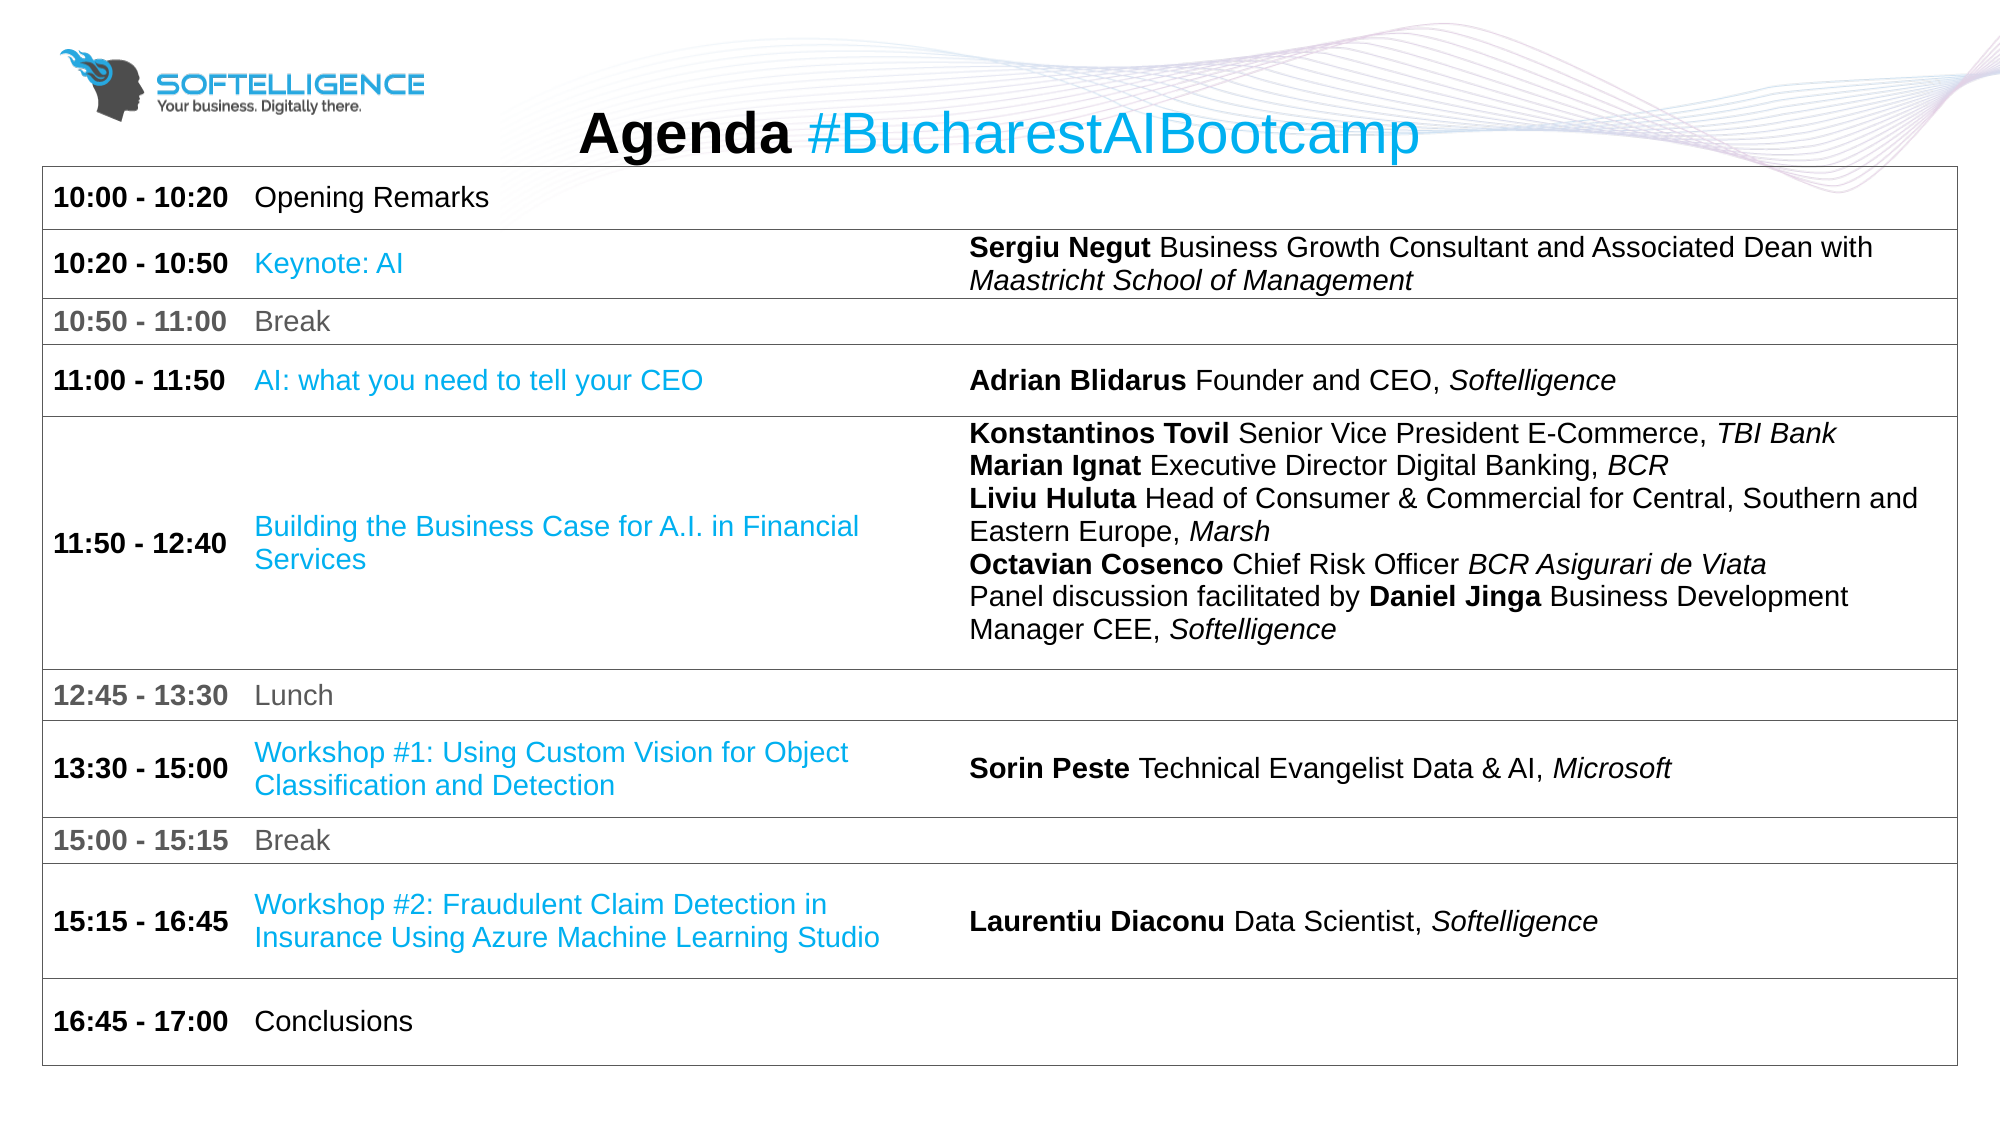

| Agenda #BucharestAIBootcamp |  |  |
| --- | --- | --- |
| 10:00 - 10:20 | Opening Remarks |  |
| 10:20 - 10:50 | Keynote: AI | Sergiu Negut Business Growth Consultant and Associated Dean with Maastricht School of Management |
| 10:50 - 11:00 | Break |  |
| 11:00 - 11:50 | AI: what you need to tell your CEO | Adrian Blidarus Founder and CEO, Softelligence |
| 11:50 - 12:40 | Building the Business Case for A.I. in Financial Services | Konstantinos Tovil Senior Vice President E-Commerce, TBI Bank Marian Ignat Executive Director Digital Banking, BCR Liviu Huluta Head of Consumer & Commercial for Central, Southern and Eastern Europe, Marsh Octavian Cosenco Chief Risk Officer BCR Asigurari de Viata  Panel discussion facilitated by Daniel Jinga Business Development Manager CEE, Softelligence |
| 12:45 - 13:30 | Lunch |  |
| 13:30 - 15:00 | Workshop #1: Using Custom Vision for Object Classification and Detection | Sorin Peste Technical Evangelist Data & AI, Microsoft |
| 15:00 - 15:15 | Break |  |
| 15:15 - 16:45 | Workshop #2: Fraudulent Claim Detection in Insurance Using Azure Machine Learning Studio | Laurentiu Diaconu Data Scientist, Softelligence |
| 16:45 - 17:00 | Conclusions |  |